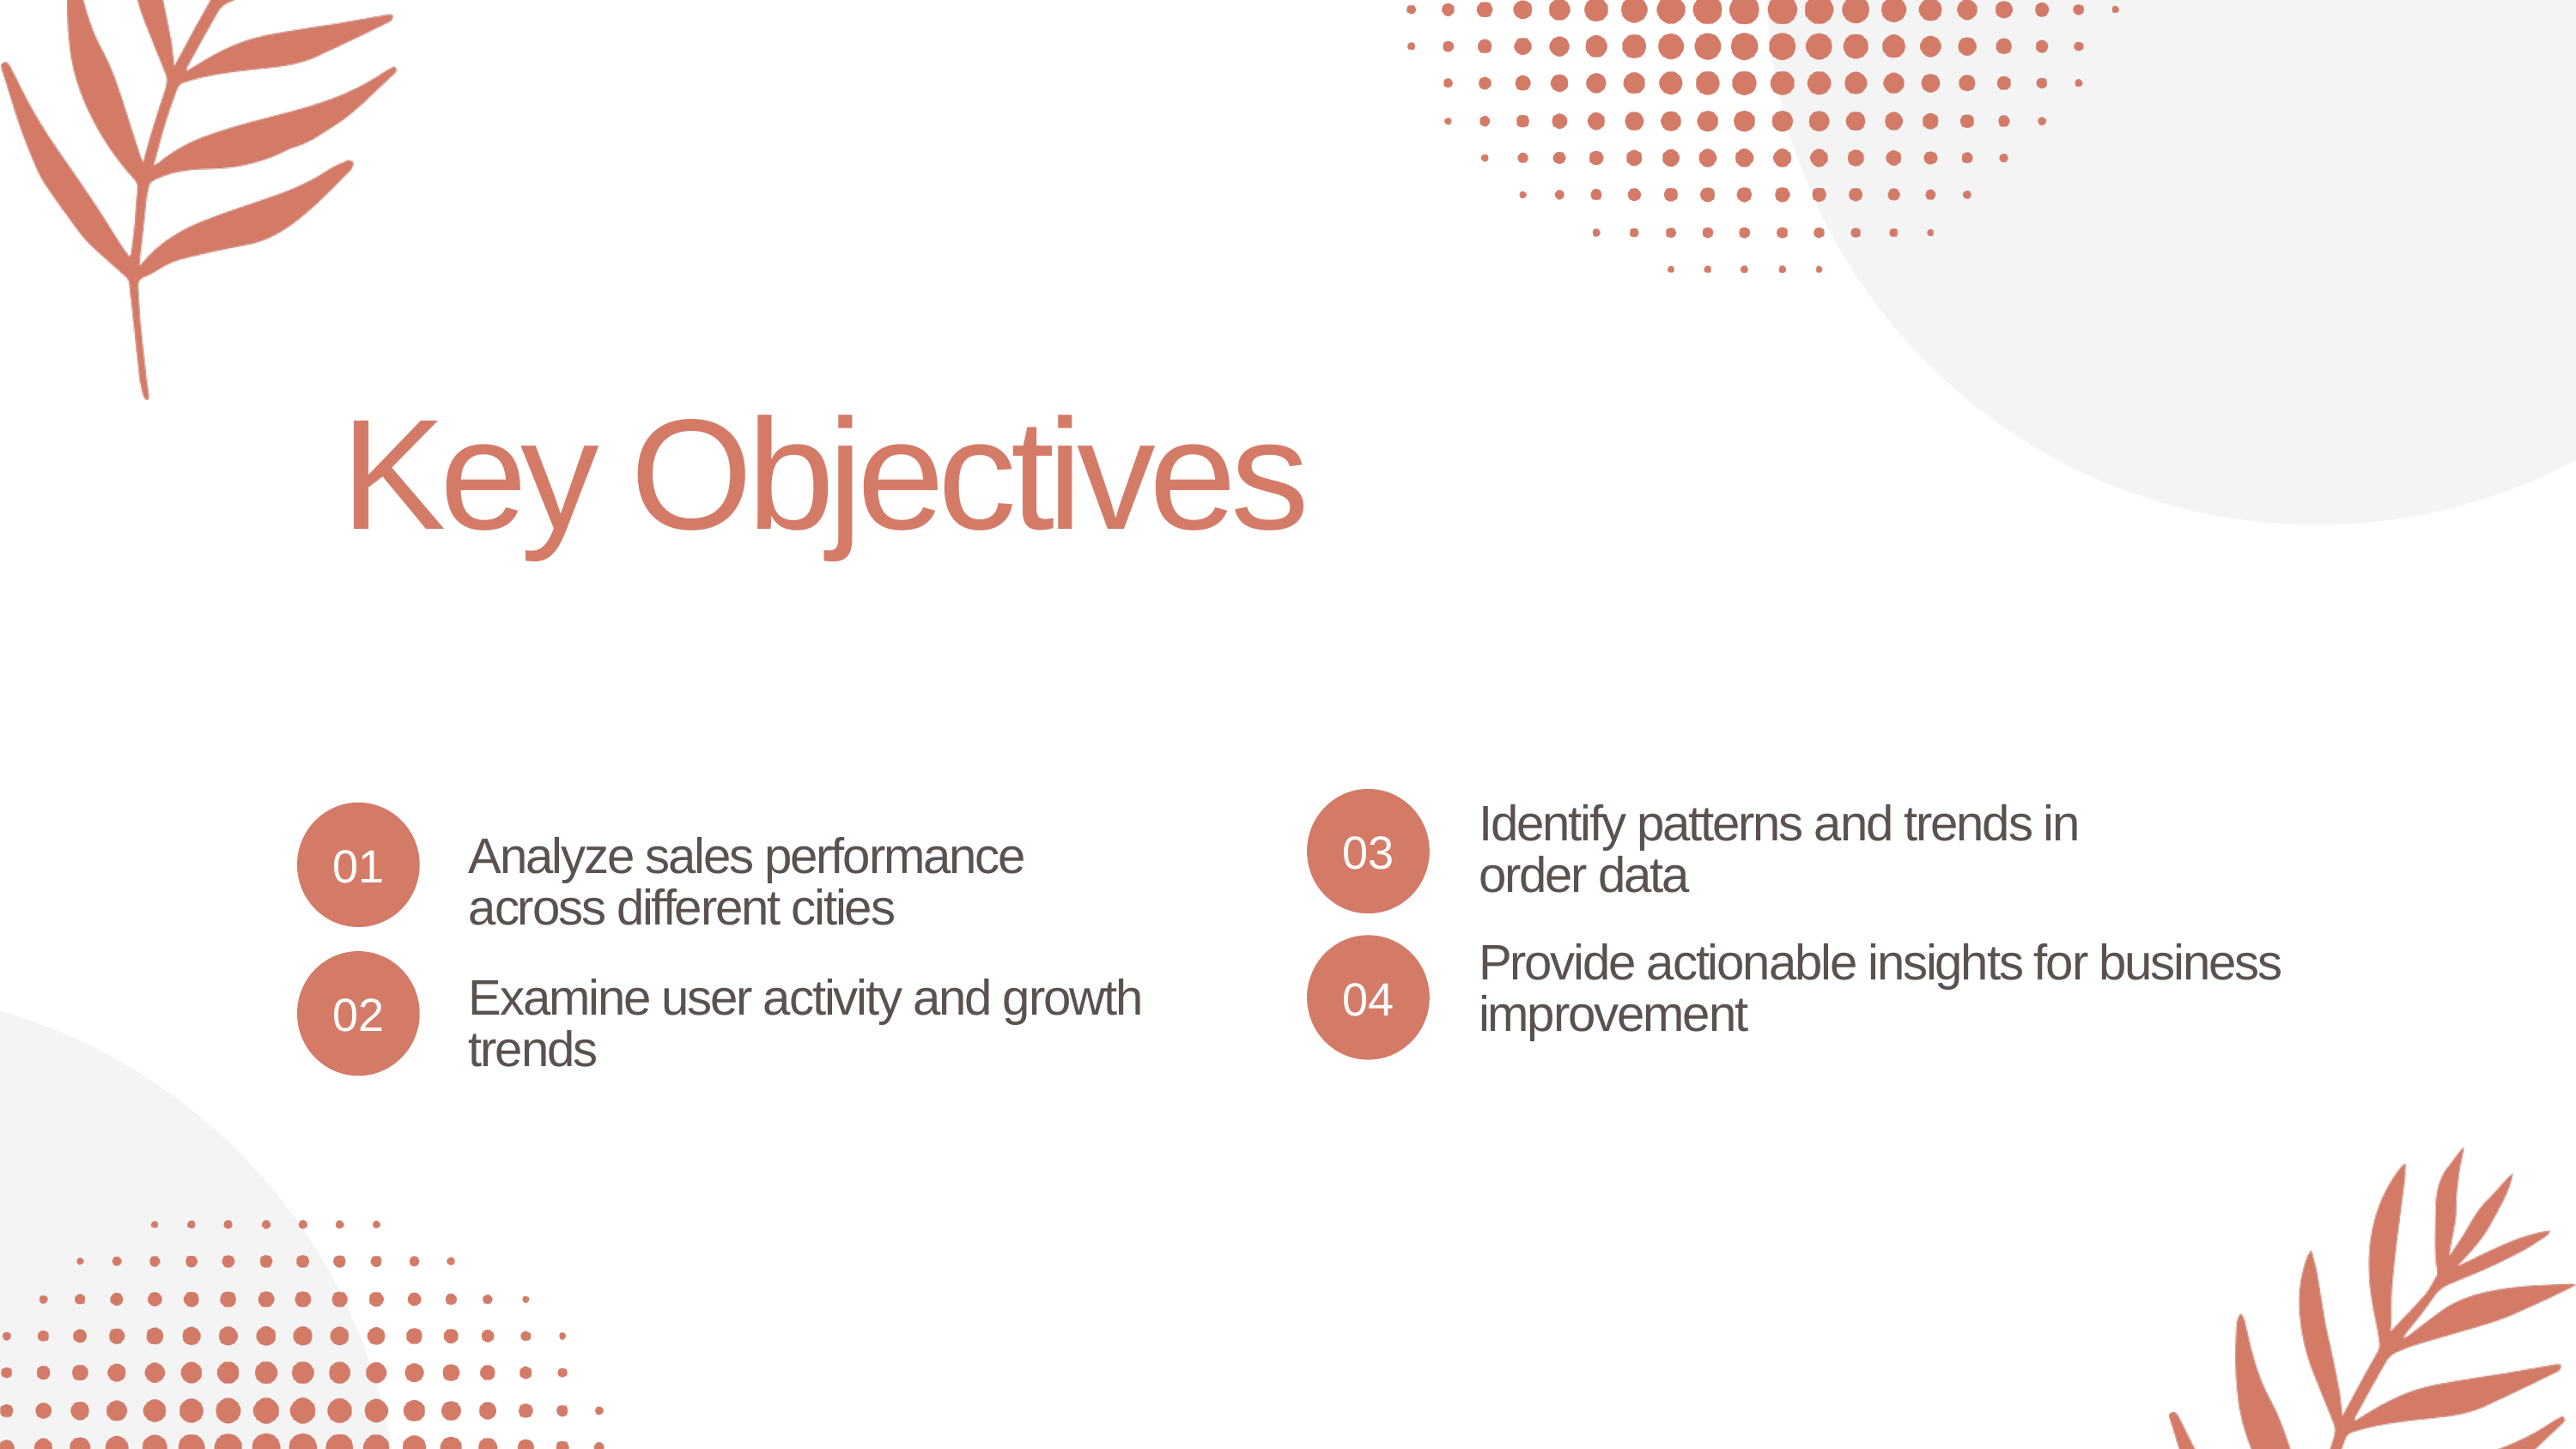

Key Objectives

03
Identify patterns and trends in order data

01
Analyze sales performance across different cities

04
Provide actionable insights for business improvement

02
Examine user activity and growth trends